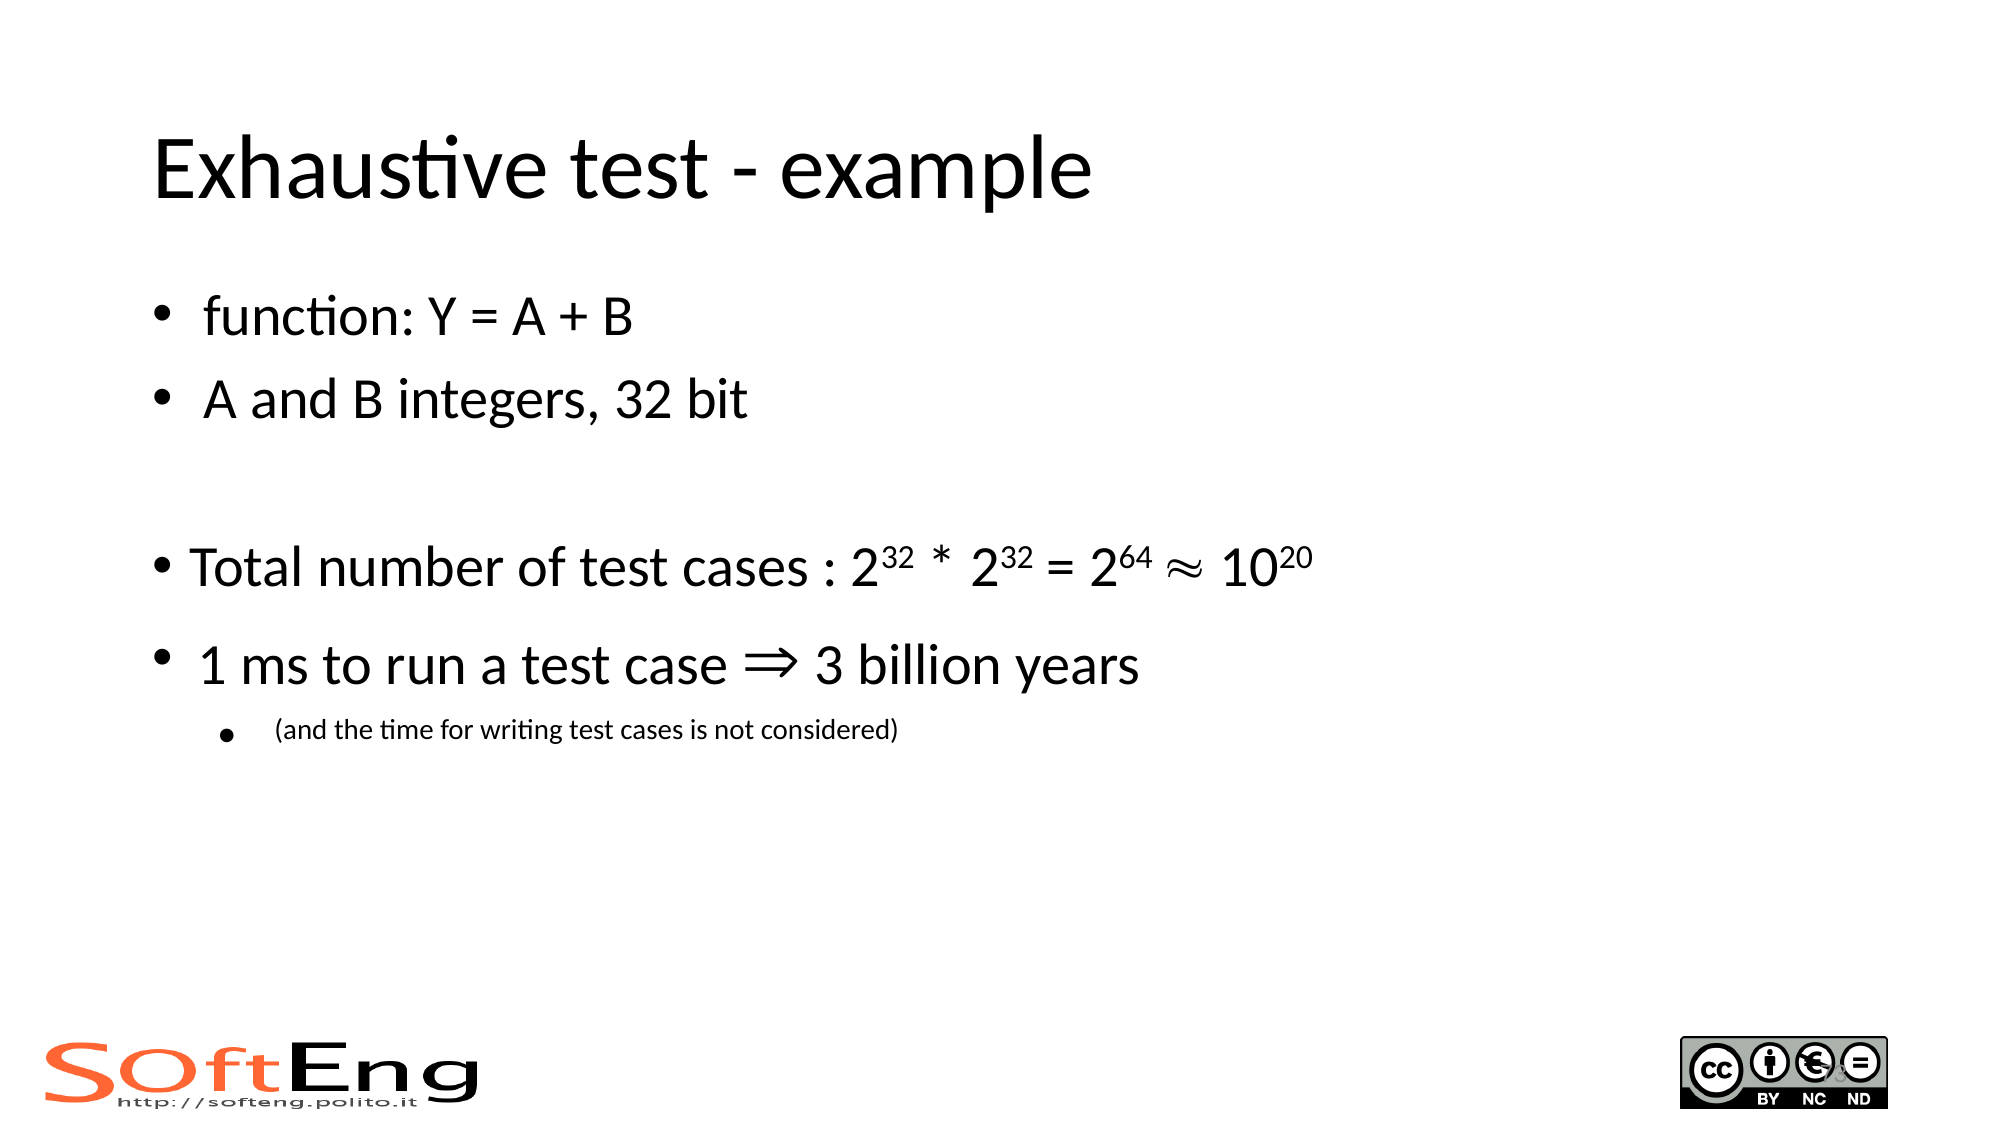

# Exhaustive test - example
 function: Y = A + B
 A and B integers, 32 bit

Total number of test cases : 232 * 232 = 264 ≈ 1020
 1 ms to run a test case ⇒ 3 billion years
(and the time for writing test cases is not considered)

73